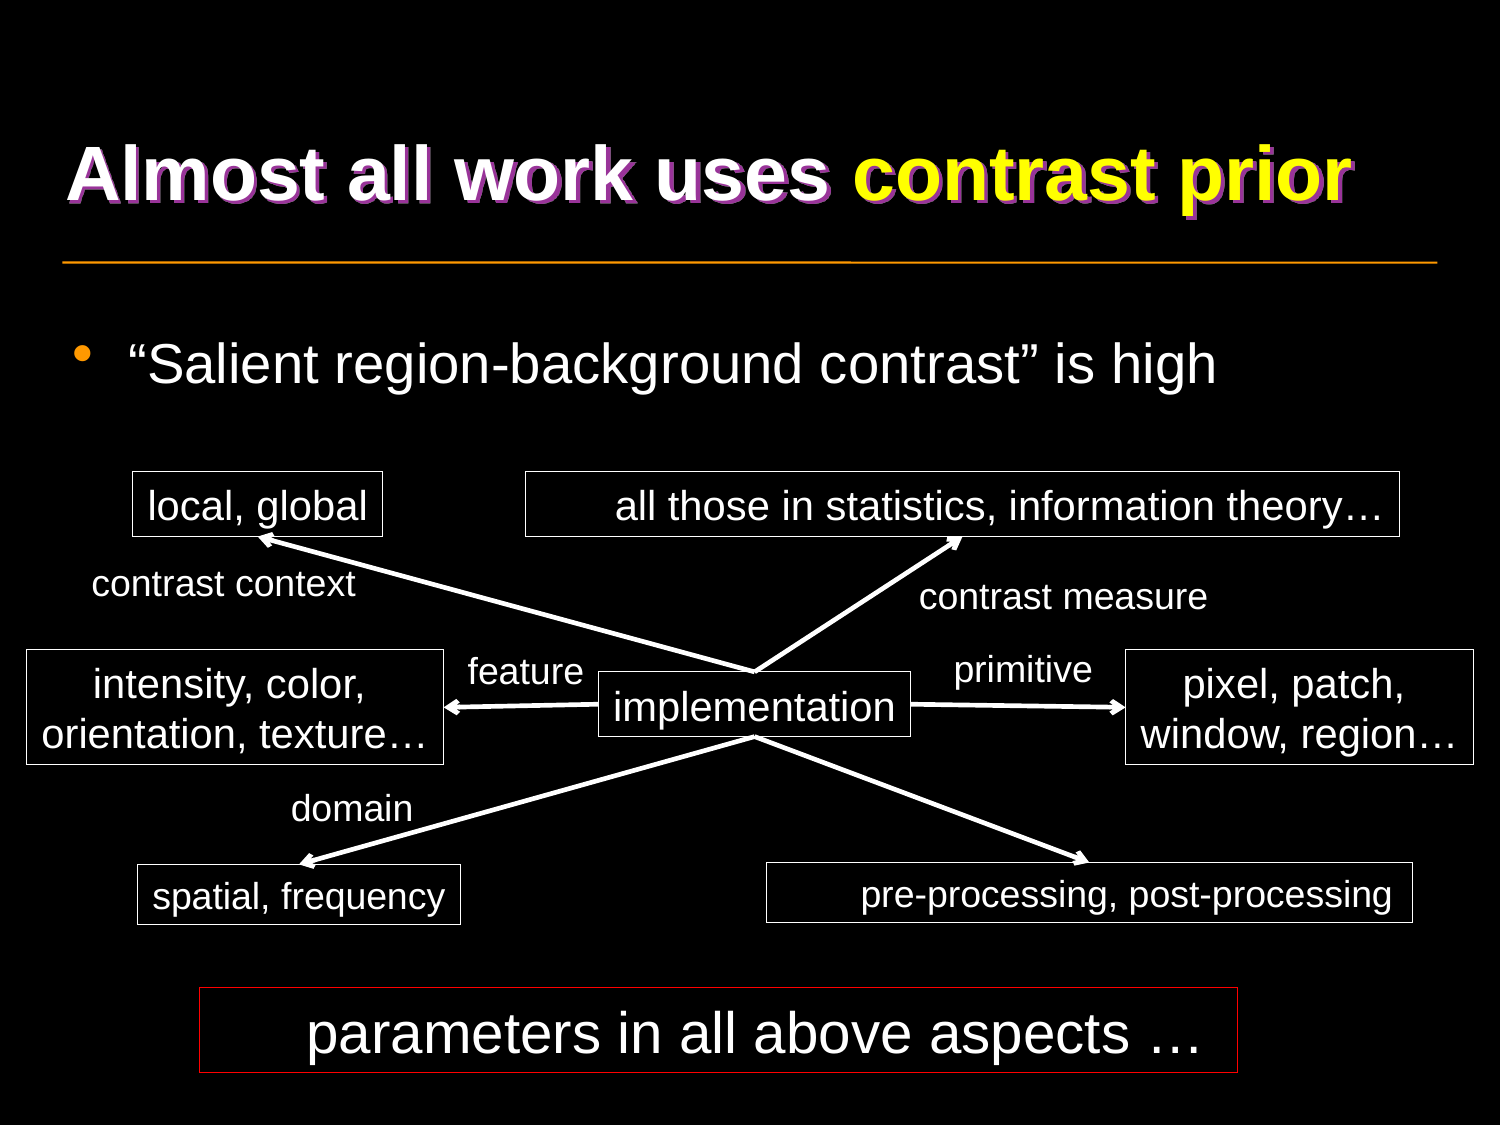

# Almost all work uses contrast prior
“Salient region-background contrast” is high
local, global
all those in statistics, information theory…
contrast context
contrast measure
primitive
feature
intensity, color,
orientation, texture…
pixel, patch,
window, region…
implementation
domain
pre-processing, post-processing
spatial, frequency
parameters in all above aspects …